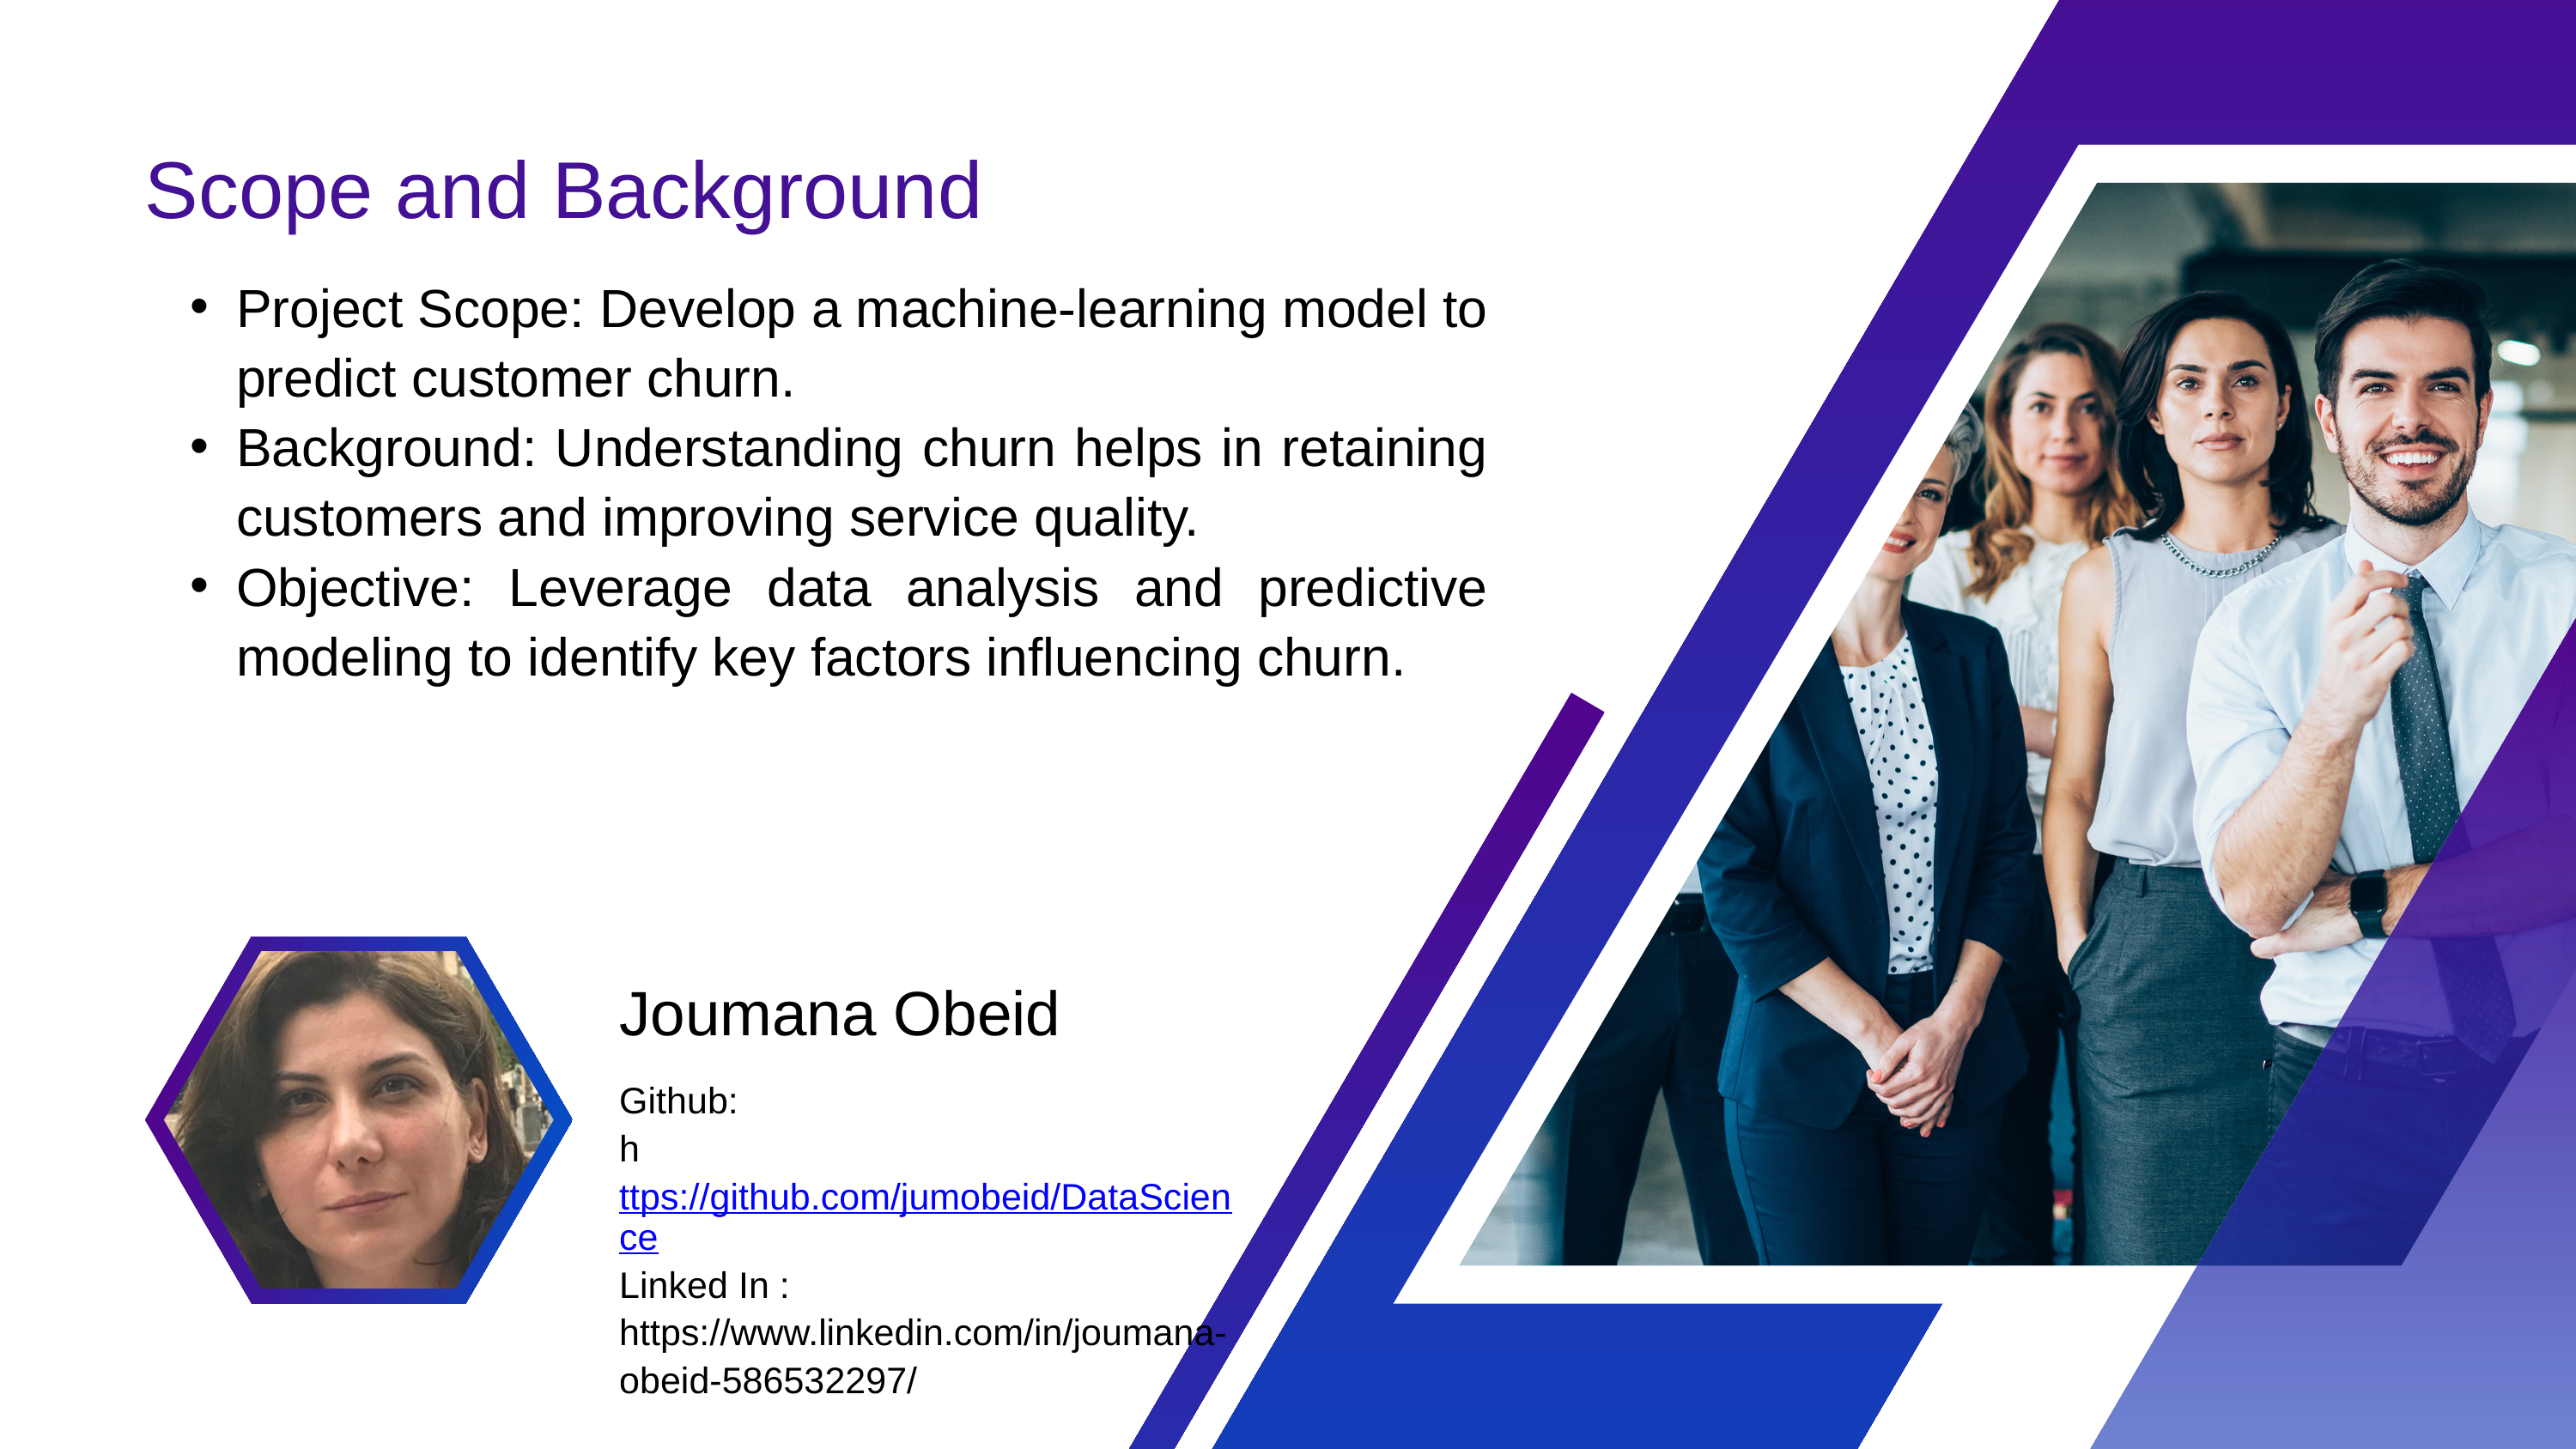

Scope and Background

Project Scope: Develop a machine-learning model to predict customer churn.
Background: Understanding churn helps in retaining customers and improving service quality.
Objective: Leverage data analysis and predictive modeling to identify key factors influencing churn.

Joumana Obeid
Github:
https://github.com/jumobeid/DataScience
Linked In :
https://www.linkedin.com/in/joumana-obeid-586532297/